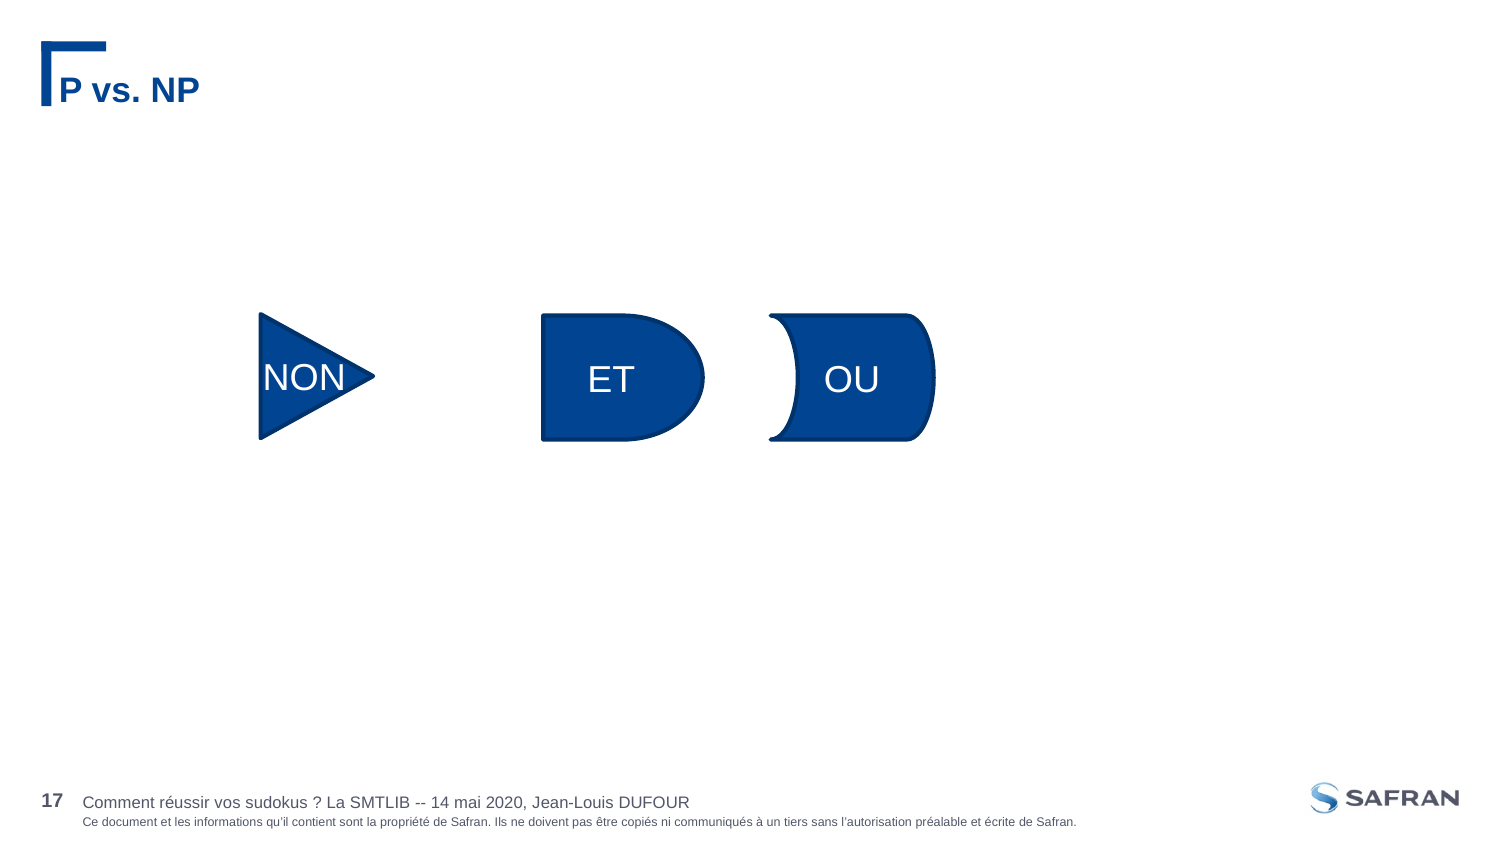

# P vs. NP

OU
ET

NON
Comment réussir vos sudokus ? La SMTLIB -- 14 mai 2020, Jean-Louis DUFOUR
17
27 sept. 2019, Jean-Louis DUFOUR